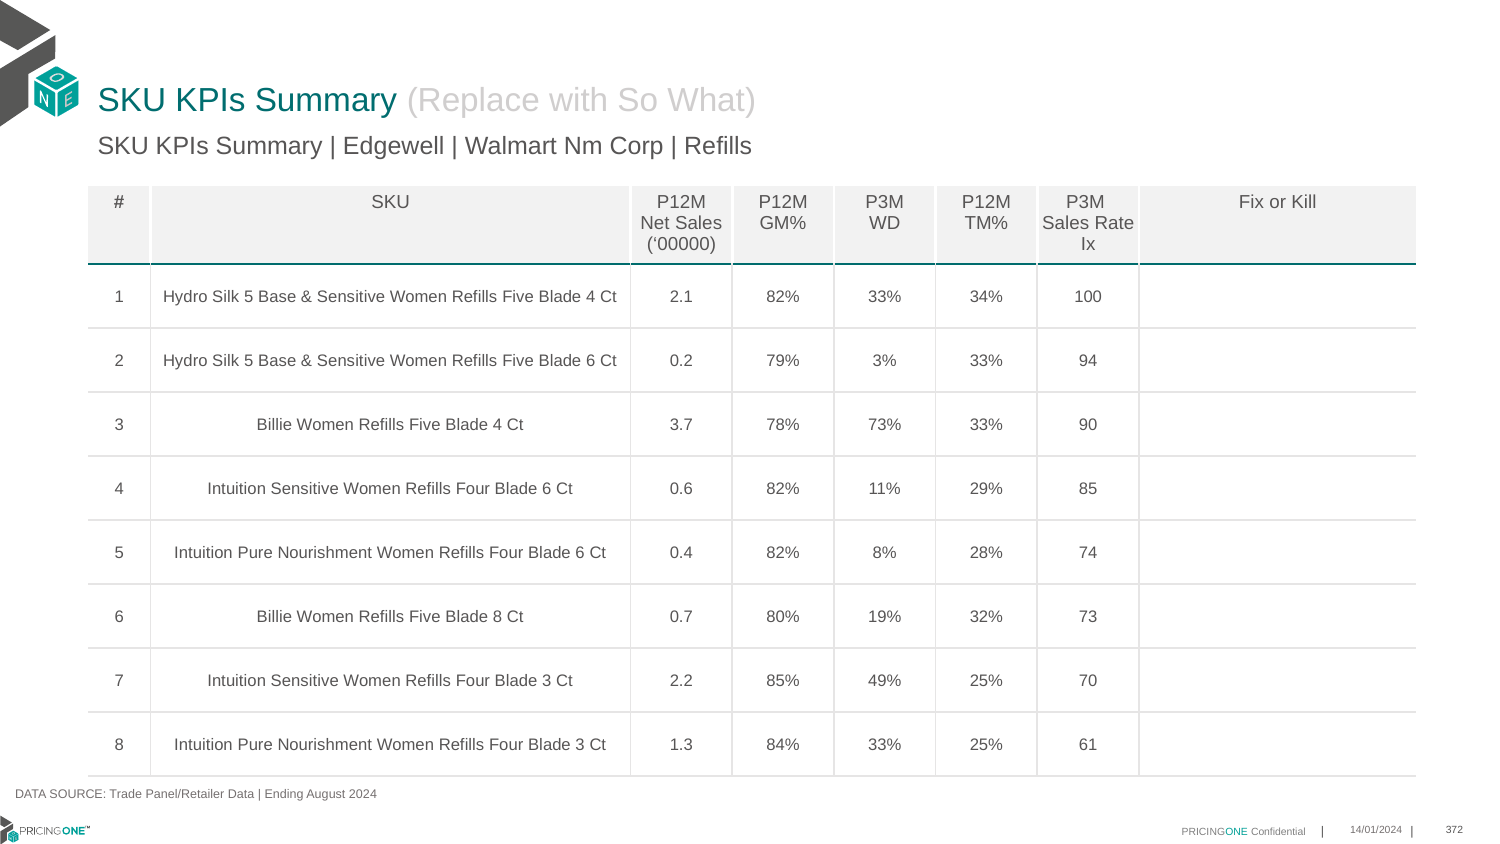

# SKU KPIs Summary (Replace with So What)
SKU KPIs Summary | Edgewell | Walmart Nm Corp | Refills
| # | SKU | P12M Net Sales (‘00000) | P12M GM% | P3M WD | P12M TM% | P3M Sales Rate Ix | Fix or Kill |
| --- | --- | --- | --- | --- | --- | --- | --- |
| 1 | Hydro Silk 5 Base & Sensitive Women Refills Five Blade 4 Ct | 2.1 | 82% | 33% | 34% | 100 |  |
| 2 | Hydro Silk 5 Base & Sensitive Women Refills Five Blade 6 Ct | 0.2 | 79% | 3% | 33% | 94 |  |
| 3 | Billie Women Refills Five Blade 4 Ct | 3.7 | 78% | 73% | 33% | 90 |  |
| 4 | Intuition Sensitive Women Refills Four Blade 6 Ct | 0.6 | 82% | 11% | 29% | 85 |  |
| 5 | Intuition Pure Nourishment Women Refills Four Blade 6 Ct | 0.4 | 82% | 8% | 28% | 74 |  |
| 6 | Billie Women Refills Five Blade 8 Ct | 0.7 | 80% | 19% | 32% | 73 |  |
| 7 | Intuition Sensitive Women Refills Four Blade 3 Ct | 2.2 | 85% | 49% | 25% | 70 |  |
| 8 | Intuition Pure Nourishment Women Refills Four Blade 3 Ct | 1.3 | 84% | 33% | 25% | 61 |  |
DATA SOURCE: Trade Panel/Retailer Data | Ending August 2024

14/01/2024
372